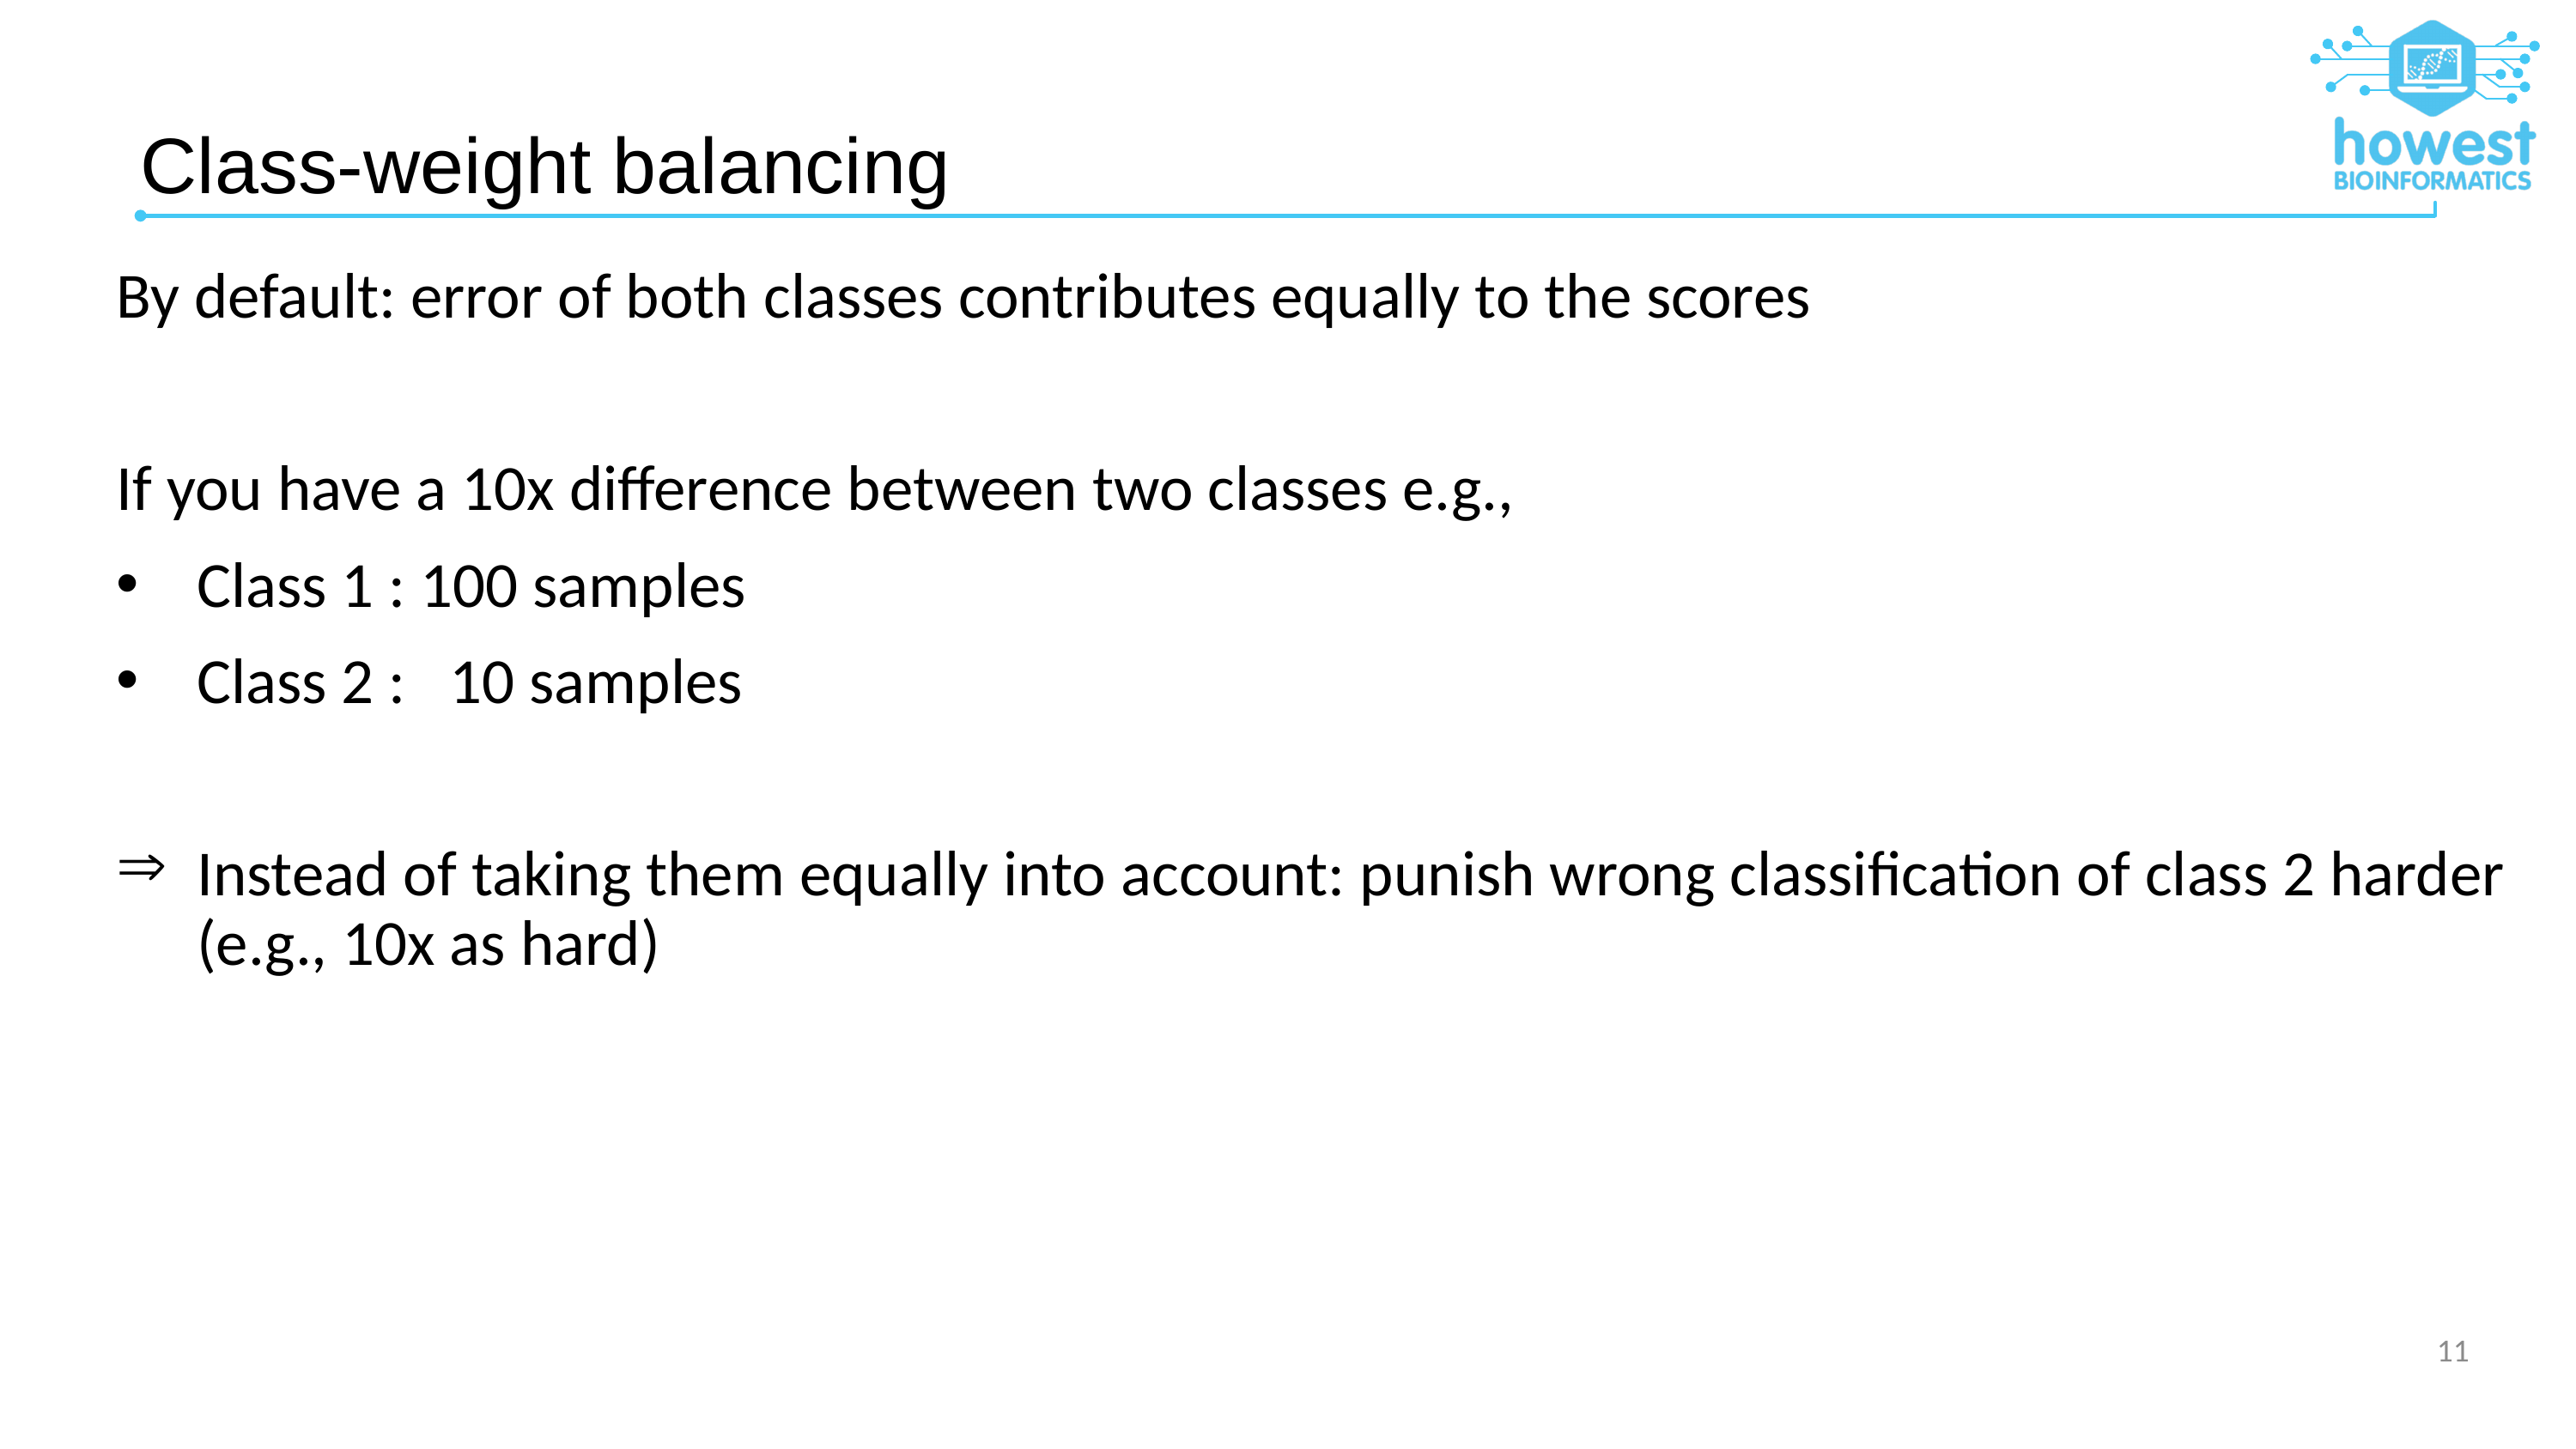

# Class-weight balancing
By default: error of both classes contributes equally to the scores

If you have a 10x difference between two classes e.g.,
Class 1 : 100 samples
Class 2 :   10 samples

Instead of taking them equally into account: punish wrong classification of class 2 harder (e.g., 10x as hard)

11